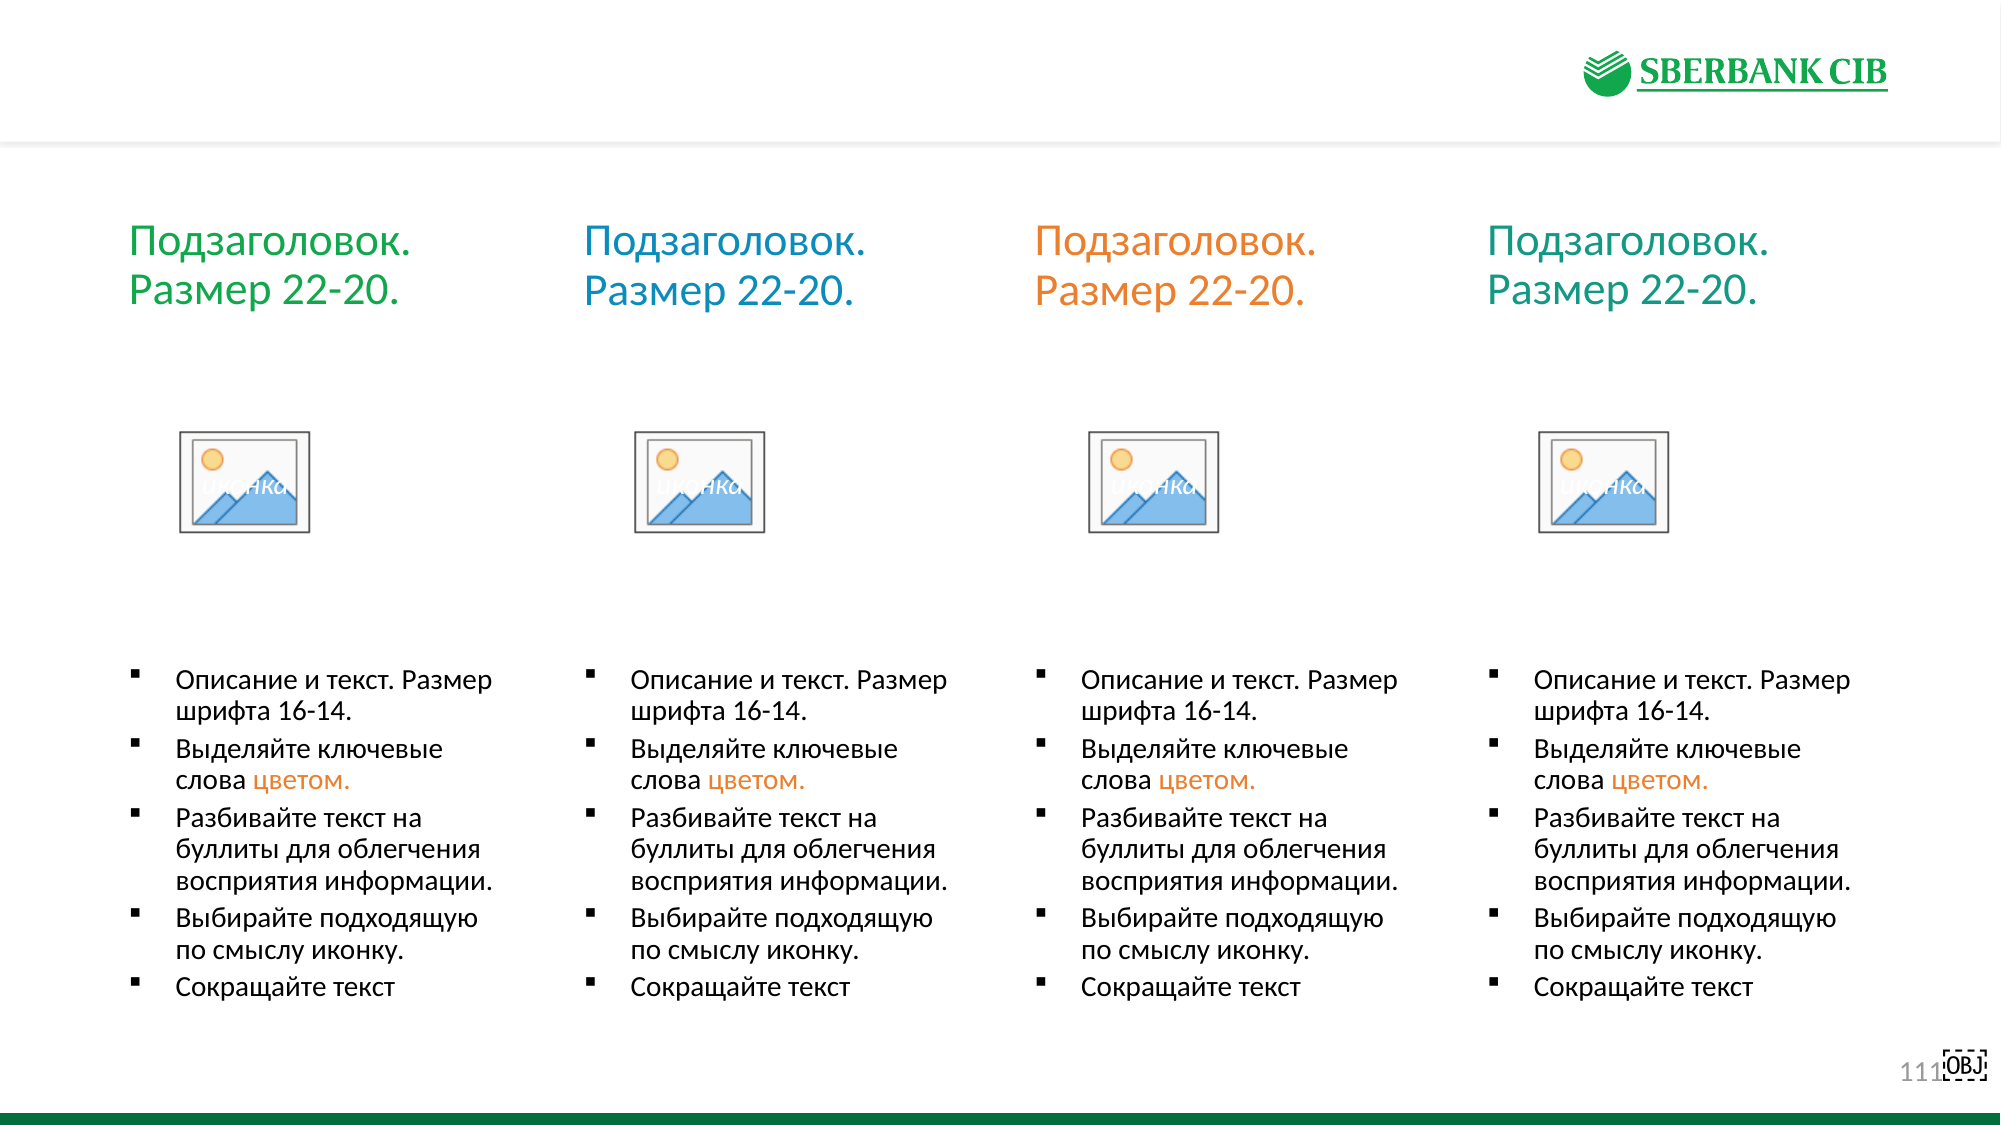

#
Подзаголовок. Размер 22-20.
Подзаголовок. Размер 22-20.

Подзаголовок. Размер 22-20.

Подзаголовок. Размер 22-20.

Описание и текст. Размер шрифта 16-14.
Выделяйте ключевые слова цветом.
Разбивайте текст на буллиты для облегчения восприятия информации.
Выбирайте подходящую по смыслу иконку.
Сокращайте текст

Описание и текст. Размер шрифта 16-14.
Выделяйте ключевые слова цветом.
Разбивайте текст на буллиты для облегчения восприятия информации.
Выбирайте подходящую по смыслу иконку.
Сокращайте текст

Описание и текст. Размер шрифта 16-14.
Выделяйте ключевые слова цветом.
Разбивайте текст на буллиты для облегчения восприятия информации.
Выбирайте подходящую по смыслу иконку.
Сокращайте текст

Описание и текст. Размер шрифта 16-14.
Выделяйте ключевые слова цветом.
Разбивайте текст на буллиты для облегчения восприятия информации.
Выбирайте подходящую по смыслу иконку.
Сокращайте текст